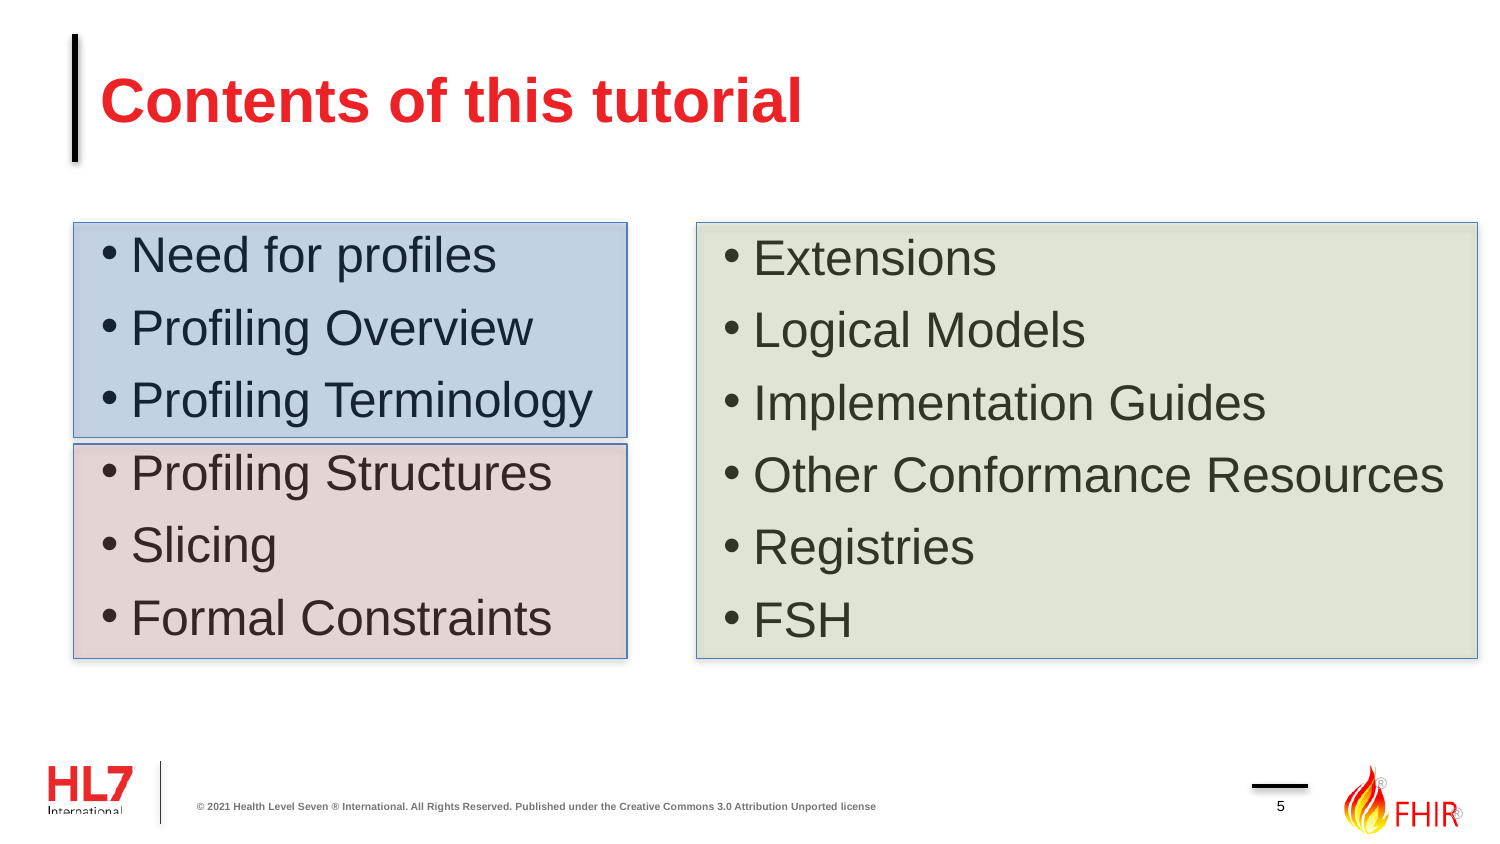

# Contents of this tutorial

Need for profiles
Profiling Overview
Profiling Terminology
Profiling Structures
Slicing
Formal Constraints

Extensions
Logical Models
Implementation Guides
Other Conformance Resources
Registries
FSH

5
© 2021 Health Level Seven ® International. All Rights Reserved. Published under the Creative Commons 3.0 Attribution Unported license